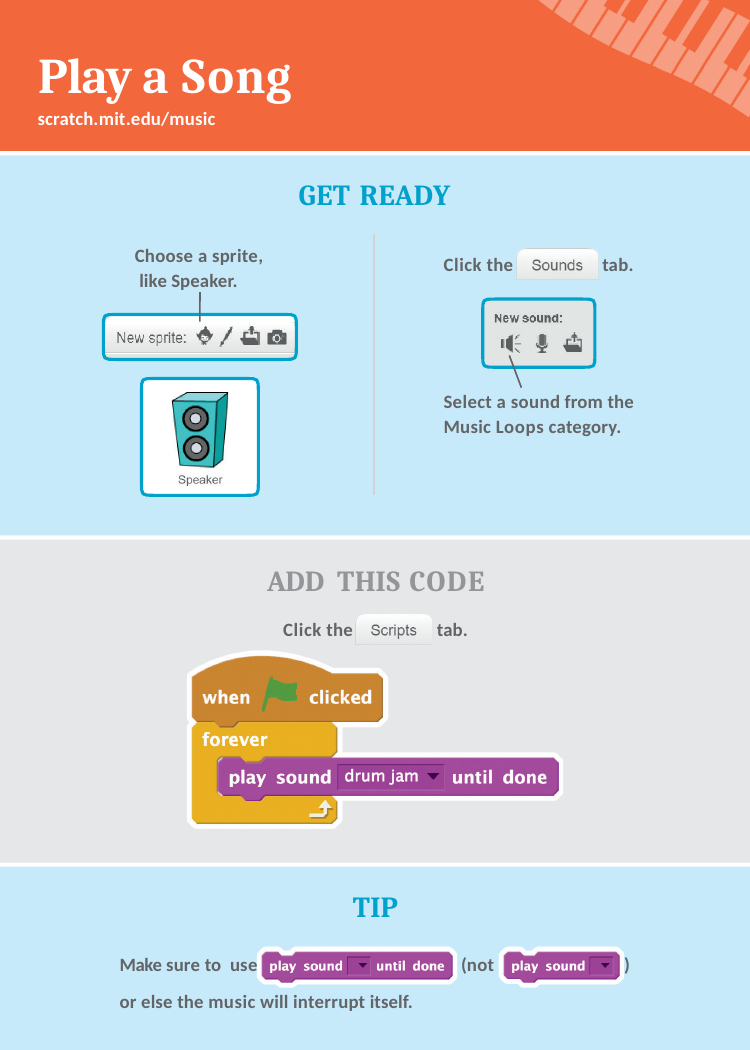

# Play a Song
scratch.mit.edu/music

GET READY

Choose a sprite,  like Speaker.

Click the
tab.

Select a sound from the
Music Loops category.

ADD  THIS CODE
Click the	tab.

TIP

Make sure to  use
or else the music will interrupt itself.
(not
)